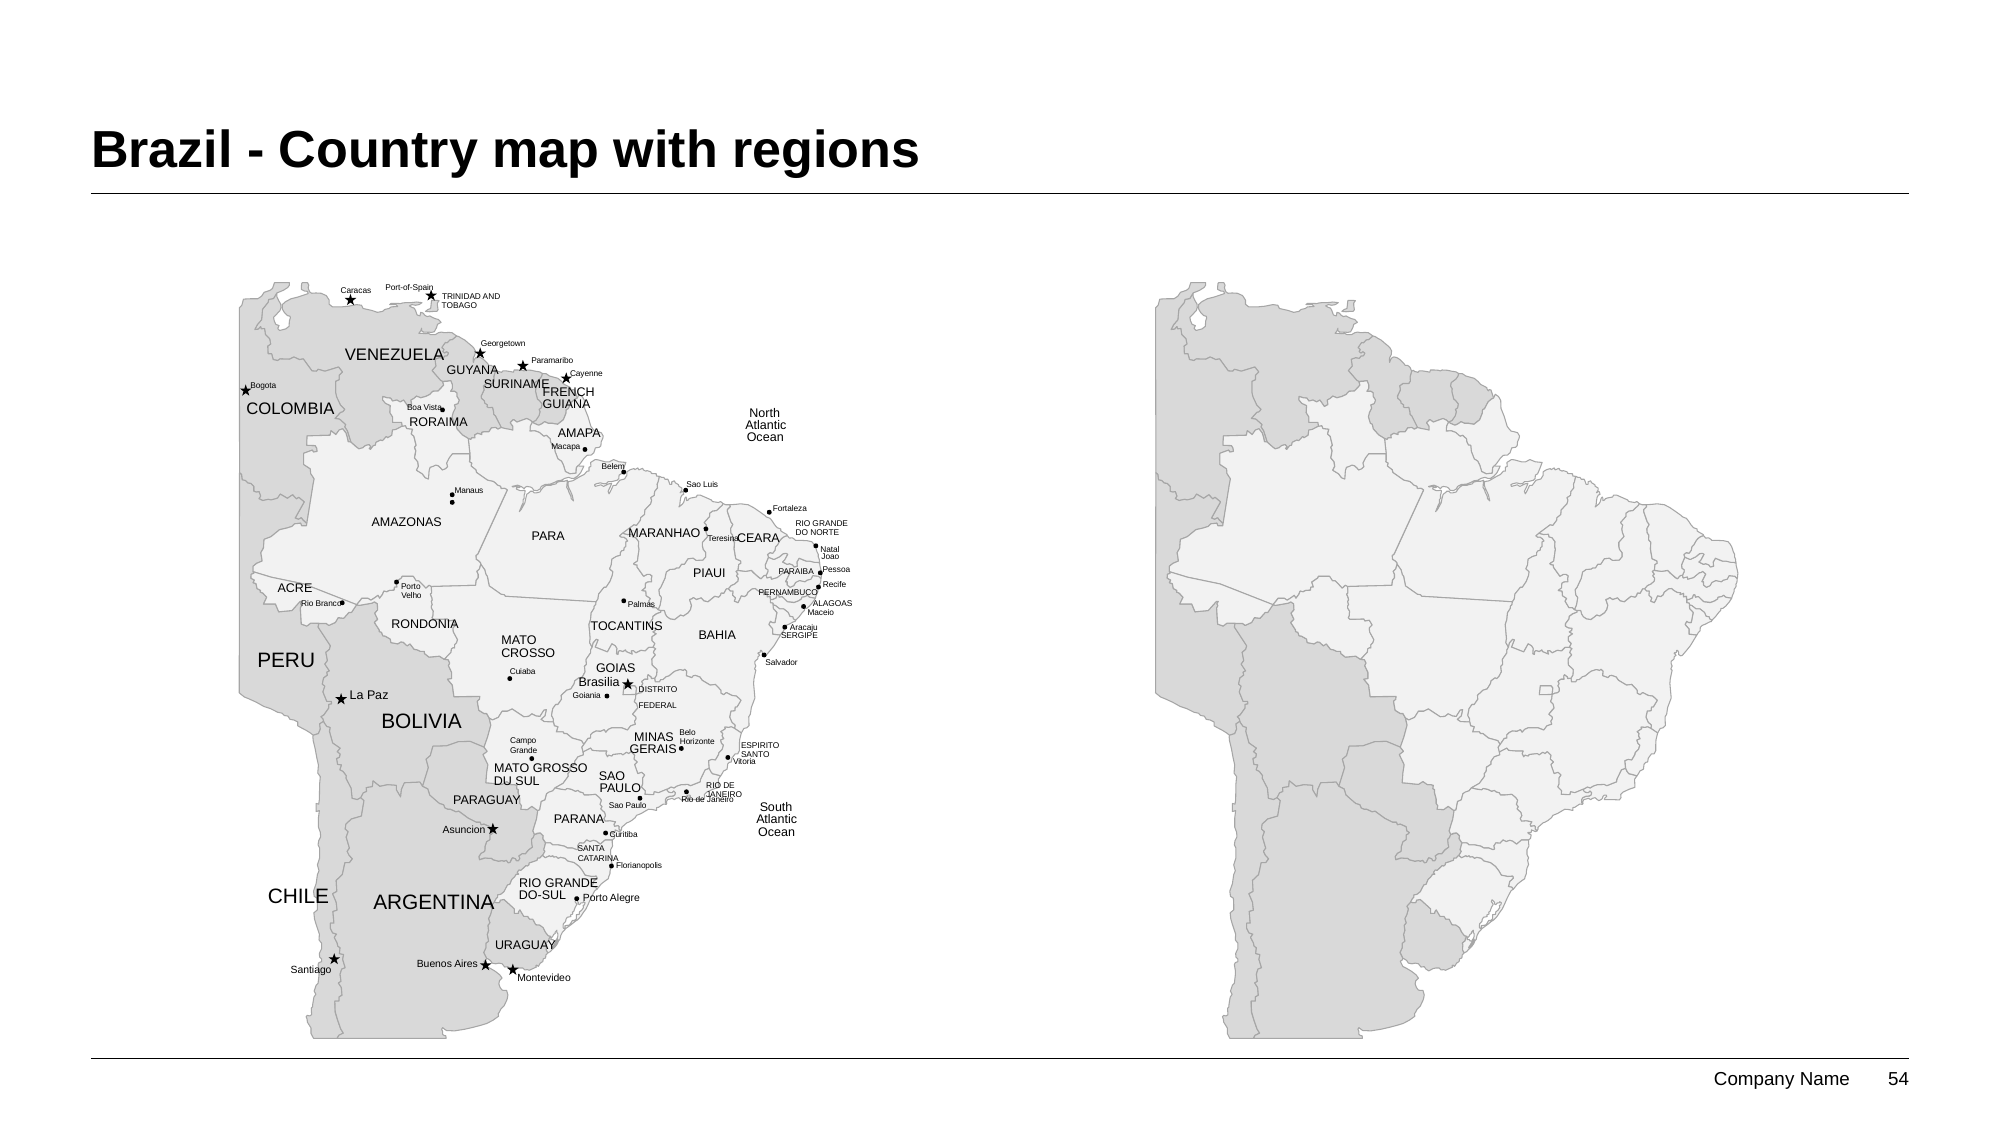

# Brazil - Country map with regions
Port-of-Spain

Caracas

TRINIDAD AND

TOBAGO
Georgetown
VENEZUELA

Paramaribo

GUYANA
Cayenne

SURINAME
Bogota
FRENCH

GUIANA
COLOMBIA
Boa Vista
North

RORAIMA
Atlantic
AMAPA
Ocean
Macapa

Belem

Sao Luis
Manaus

Fortaleza

AMAZONAS
RIO GRANDE
MARANHAO

DO NORTE
PARA
CEARA
Teresina

Natal
Joao
Pessoa
PIAUI
PARAIBA

ACRE

Recife
Porto

PERNAMBUCO
Velho
Rio Branco
ALAGOAS

Palmas

Maceio
RONDONIA
TOCANTINS
Aracaju

BAHIA
SERGIPE
MATO
CROSSO
PERU

Salvador
GOIAS
Cuiaba
Brasilia

DISTRITO
La Paz
Goiania

FEDERAL
BOLIVIA
Belo
MINAS
Campo
Horizonte
ESPIRITO
GERAIS
Grande

SANTO

Vitoria

MATO GROSSO
SAO
DU SUL
PAULO
RIO DE

JANEIRO
PARAGUAY
Rio de Janeiro

South
Sao Paulo
PARANA
Atlantic

Asuncion
Ocean
Curitiba

SANTA
CATARINA
Florianopolis

RIO GRANDE
CHILE
DO-SUL
ARGENTINA
Porto Alegre

URAGUAY

Buenos Aires

Santiago
Montevideo